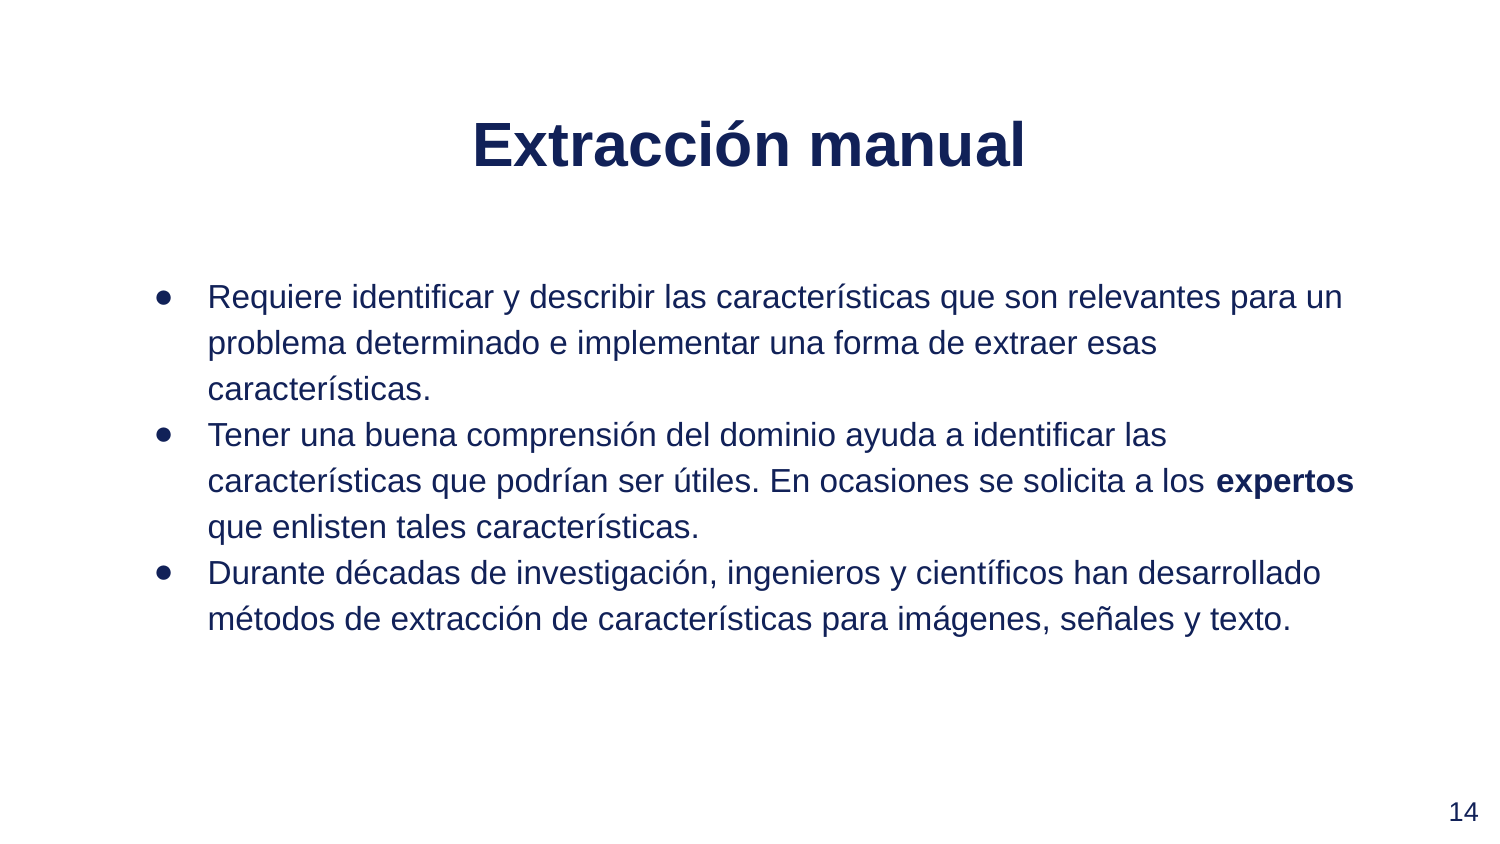

Extracción manual
Requiere identificar y describir las características que son relevantes para un problema determinado e implementar una forma de extraer esas características.
Tener una buena comprensión del dominio ayuda a identificar las características que podrían ser útiles. En ocasiones se solicita a los expertos que enlisten tales características.
Durante décadas de investigación, ingenieros y científicos han desarrollado métodos de extracción de características para imágenes, señales y texto.
14